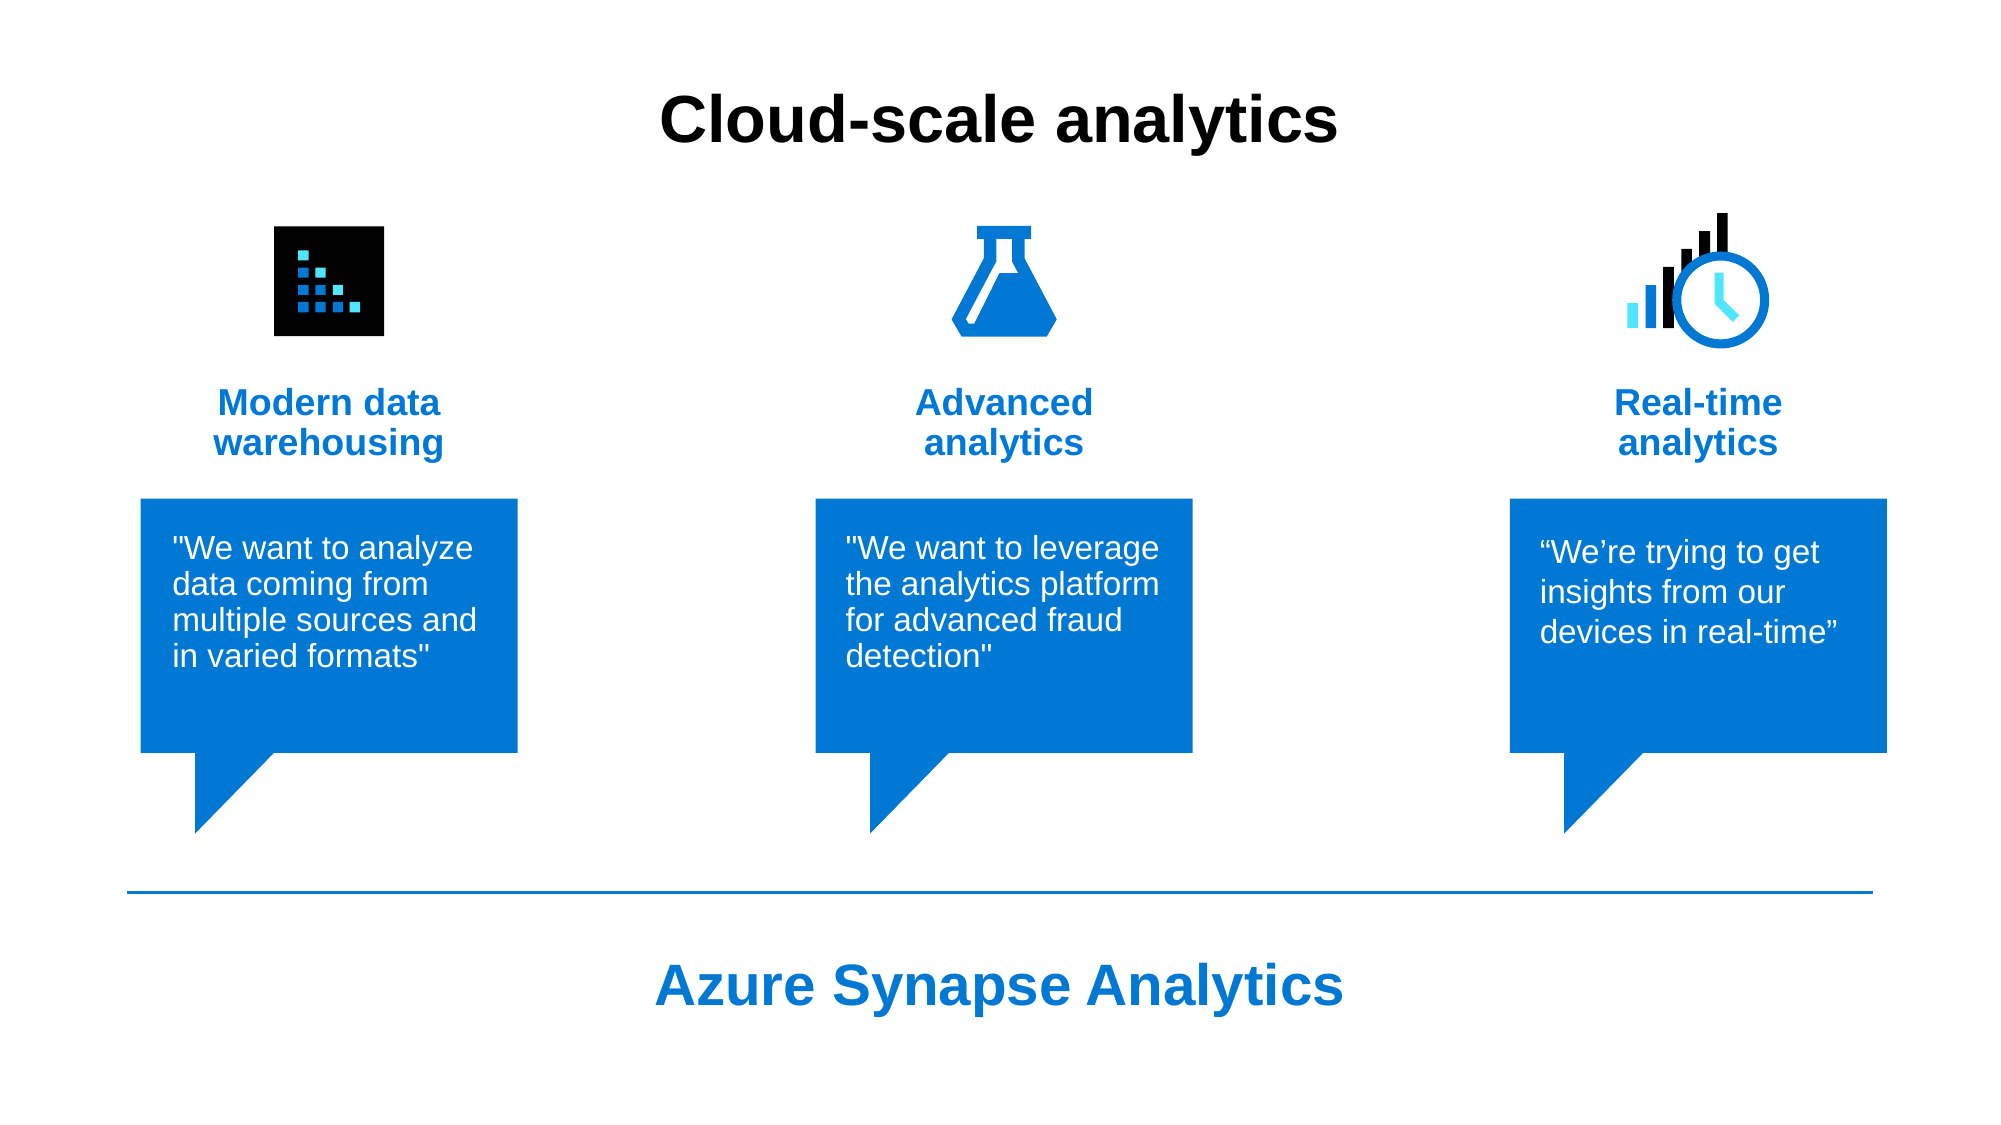

Cloud-scale analytics

Modern data warehousing
Advanced analytics
Real-time analytics

"We want to analyze data coming from multiple sources and in varied formats"
"We want to leverage the analytics platform for advanced fraud detection"
“We’re trying to get insights from our devices in real-time”

At the core of all use cases is..
Azure Synapse Analytics